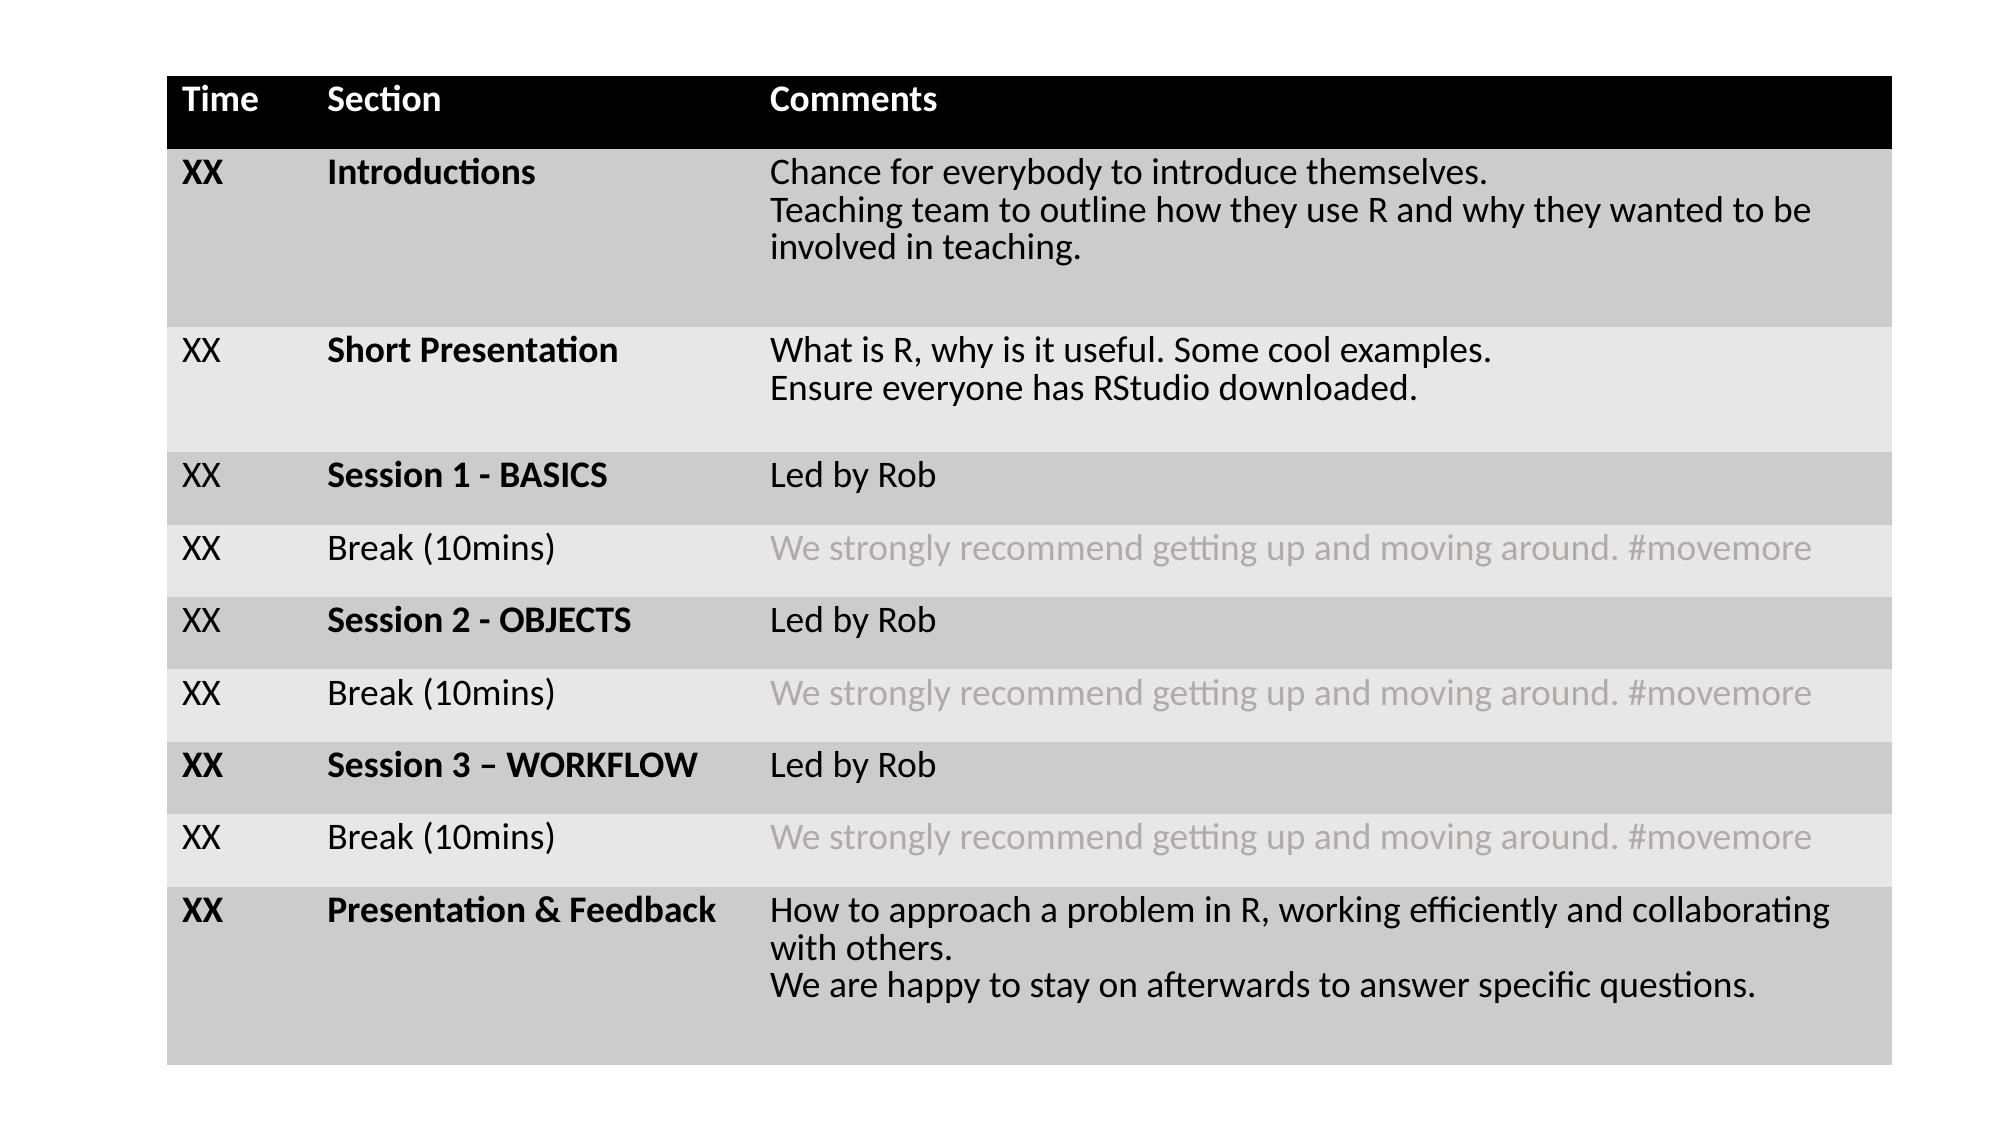

| Time | Section | Comments |
| --- | --- | --- |
| XX | Introductions | Chance for everybody to introduce themselves. Teaching team to outline how they use R and why they wanted to be involved in teaching. |
| XX | Short Presentation | What is R, why is it useful. Some cool examples. Ensure everyone has RStudio downloaded. |
| XX | Session 1 - BASICS | Led by Rob |
| XX | Break (10mins) | We strongly recommend getting up and moving around. #movemore |
| XX | Session 2 - OBJECTS | Led by Rob |
| XX | Break (10mins) | We strongly recommend getting up and moving around. #movemore |
| XX | Session 3 – WORKFLOW | Led by Rob |
| XX | Break (10mins) | We strongly recommend getting up and moving around. #movemore |
| XX | Presentation & Feedback | How to approach a problem in R, working efficiently and collaborating with others. We are happy to stay on afterwards to answer specific questions. |